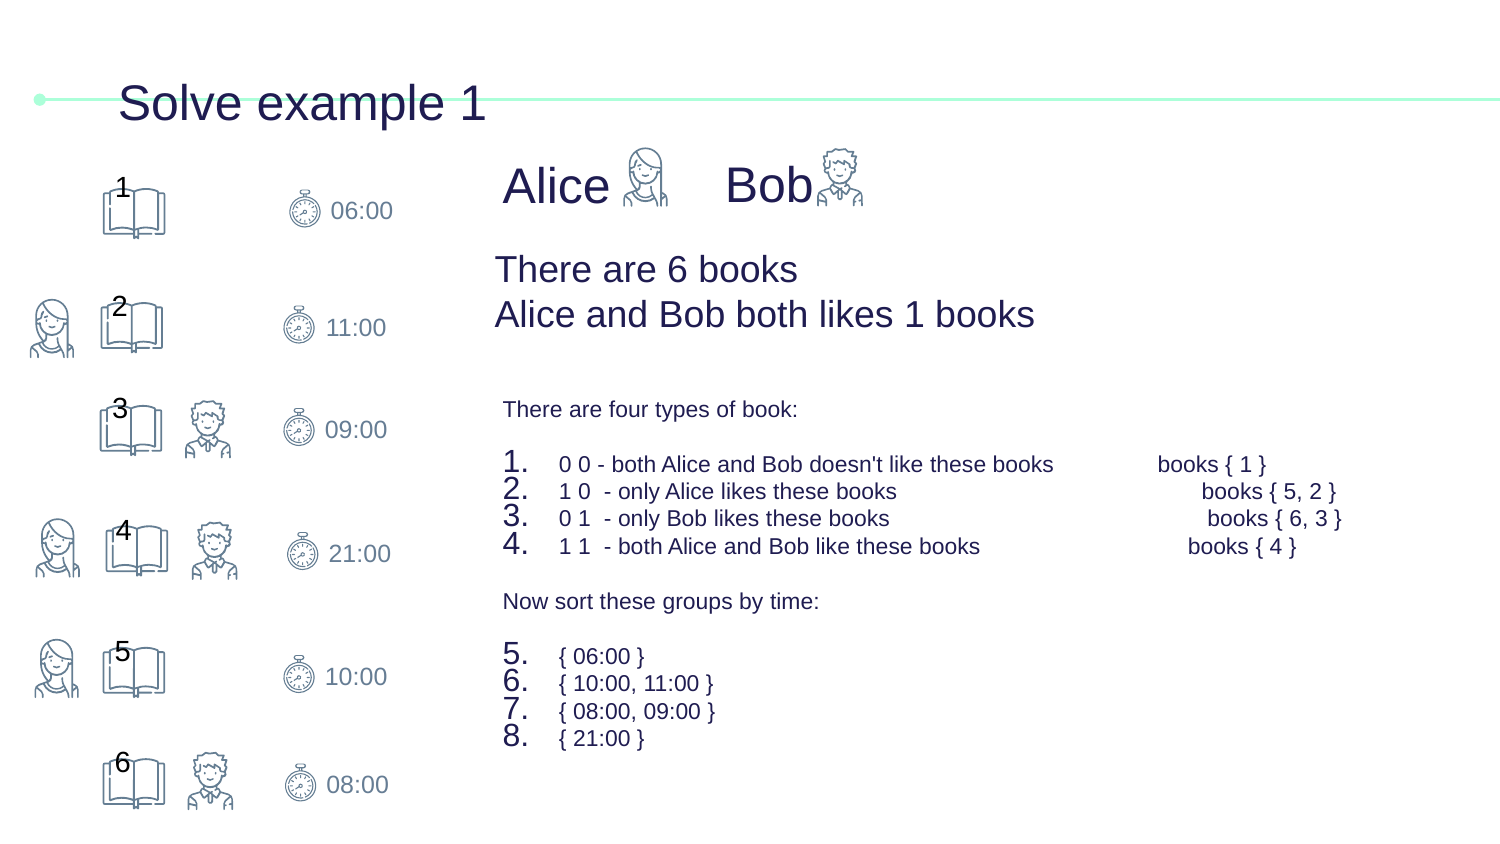

# Solve example 1
Bob
Alice

1
06:00

There are 6 books
Alice and Bob both likes 1 books
2

11:00

There are four types of book:

0 0 - both Alice and Bob doesn't like these books                books { 1 }
1 0  - only Alice likes these books                                               books { 5, 2 }
0 1  - only Bob likes these books                                                 books { 6, 3 }
1 1  - both Alice and Bob like these books                                books { 4 }

Now sort these groups by time:

{ 06:00 }
{ 10:00, 11:00 }
{ 08:00, 09:00 }
{ 21:00 }
3

09:00

4

21:00

5

10:00

6

08:00